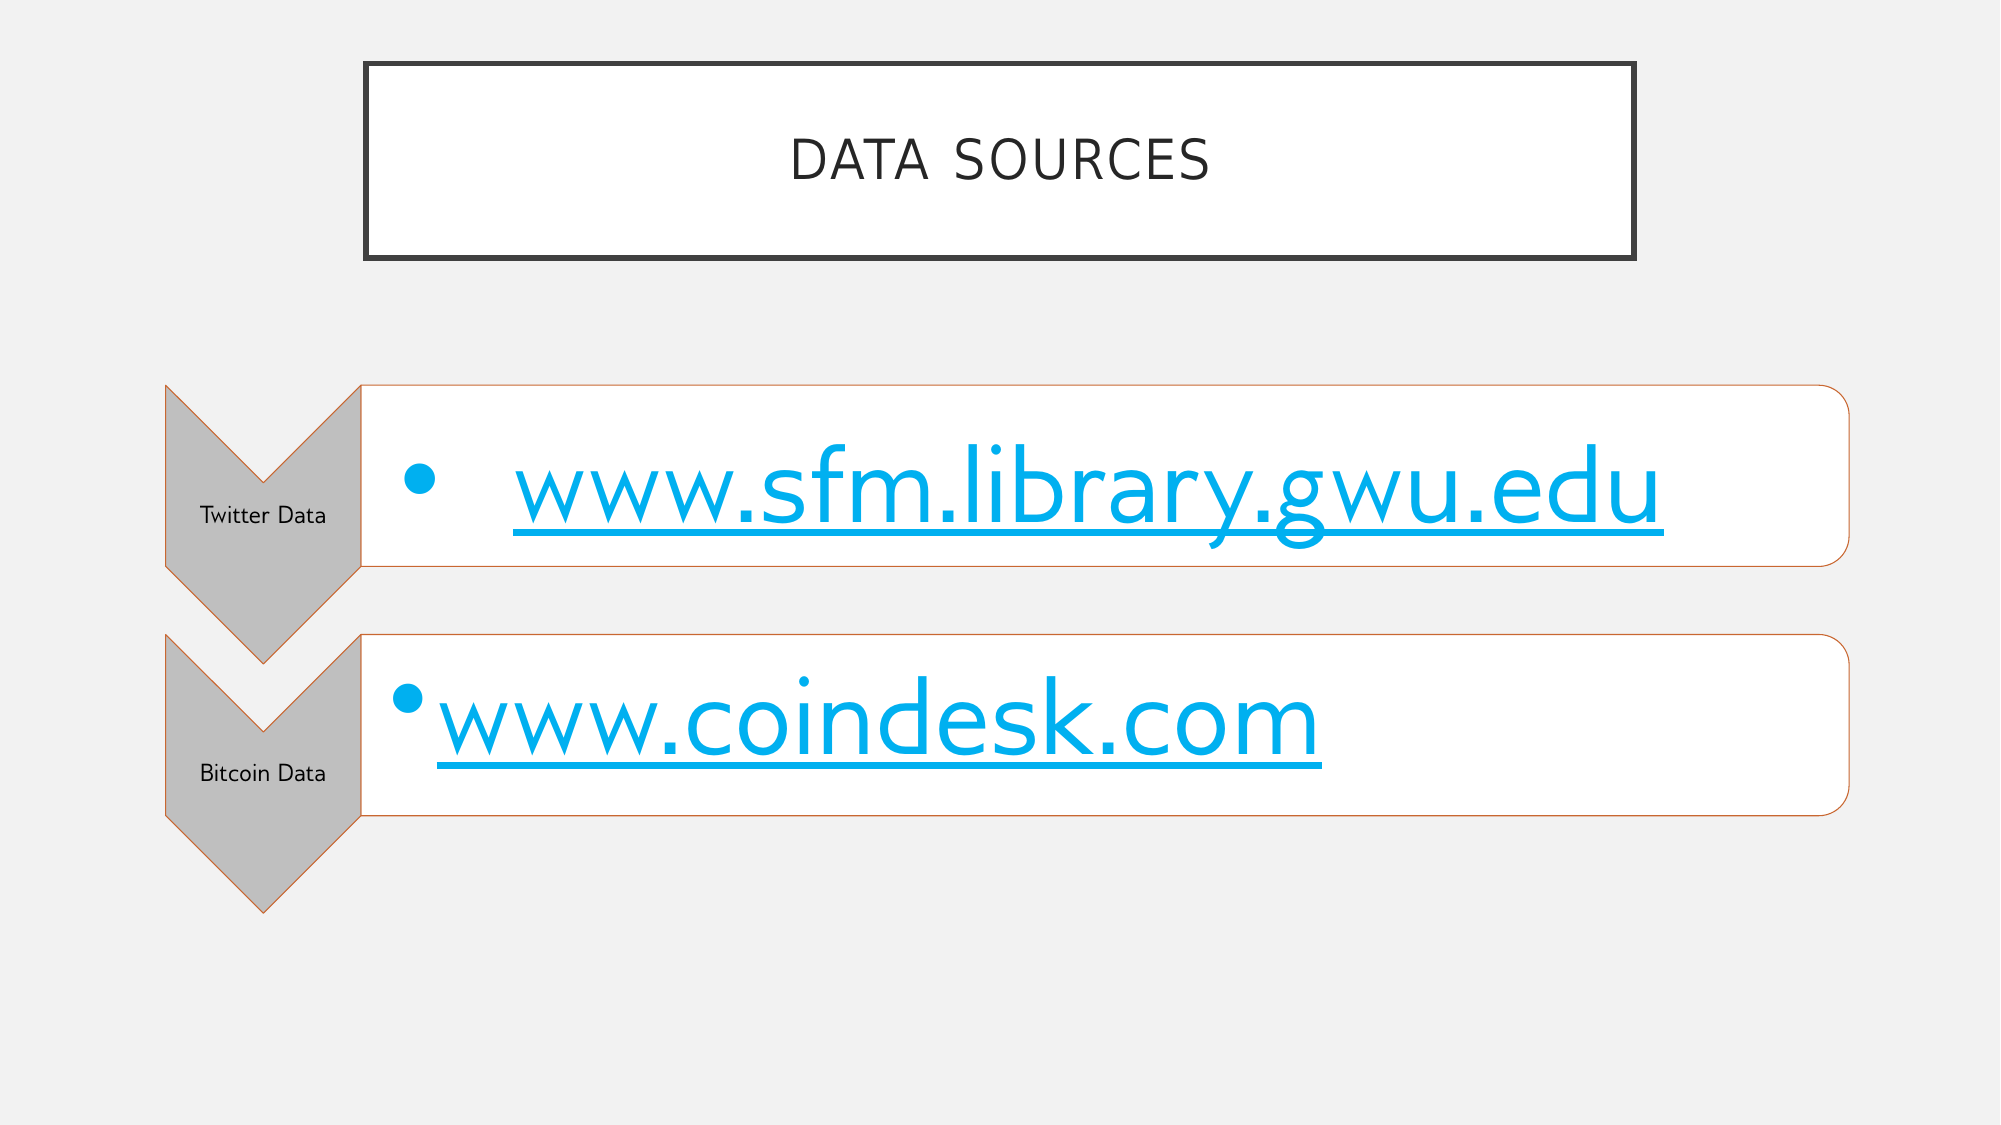

# Data Sources

Twitter Data

www.sfm.library.gwu.edu

www.coindesk.com

Bitcoin Data